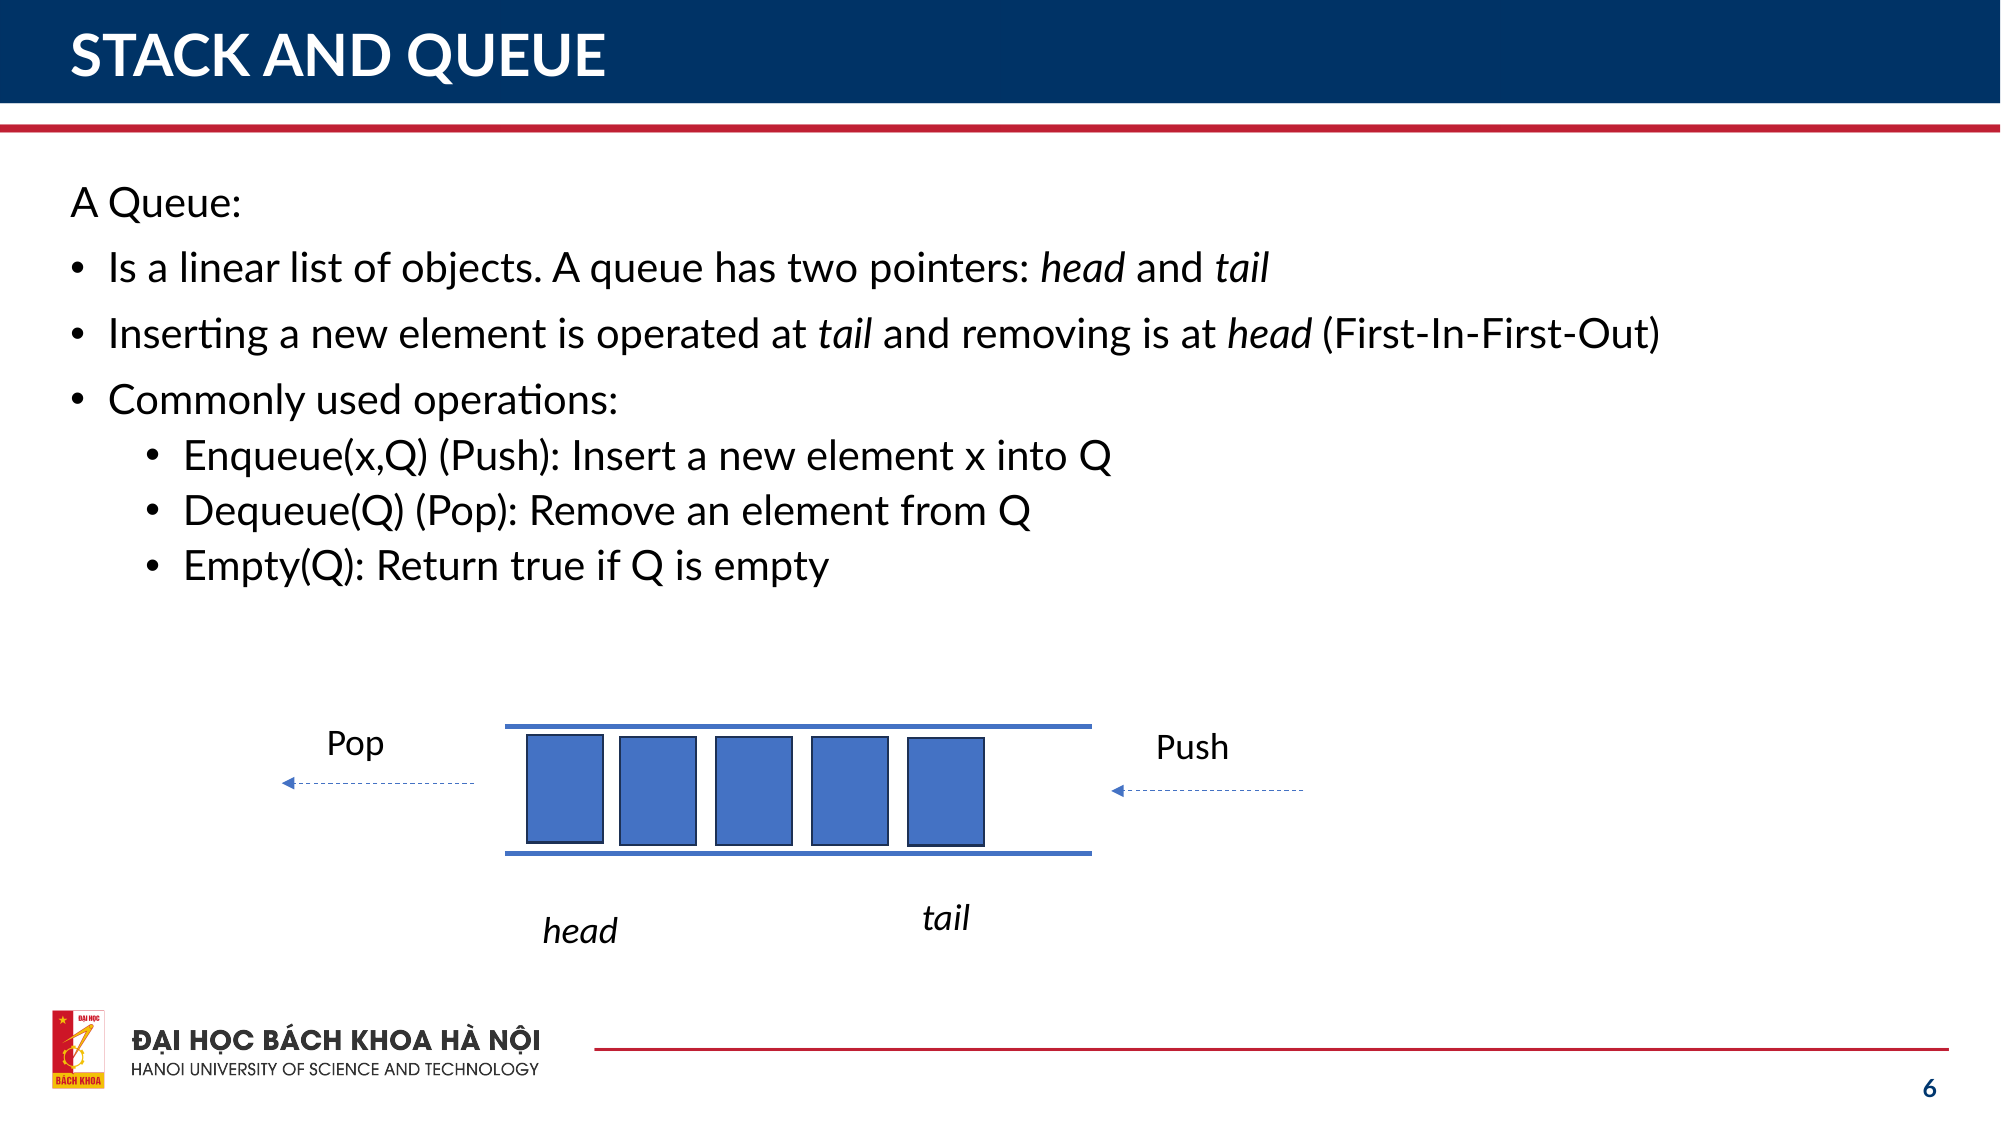

# STACK AND QUEUE
A Queue:
Is a linear list of objects. A queue has two pointers: head and tail
Inserting a new element is operated at tail and removing is at head (First-In-First-Out)
Commonly used operations:
Enqueue(x,Q) (Push): Insert a new element x into Q
Dequeue(Q) (Pop): Remove an element from Q
Empty(Q): Return true if Q is empty
Pop
Push

tail
head
6